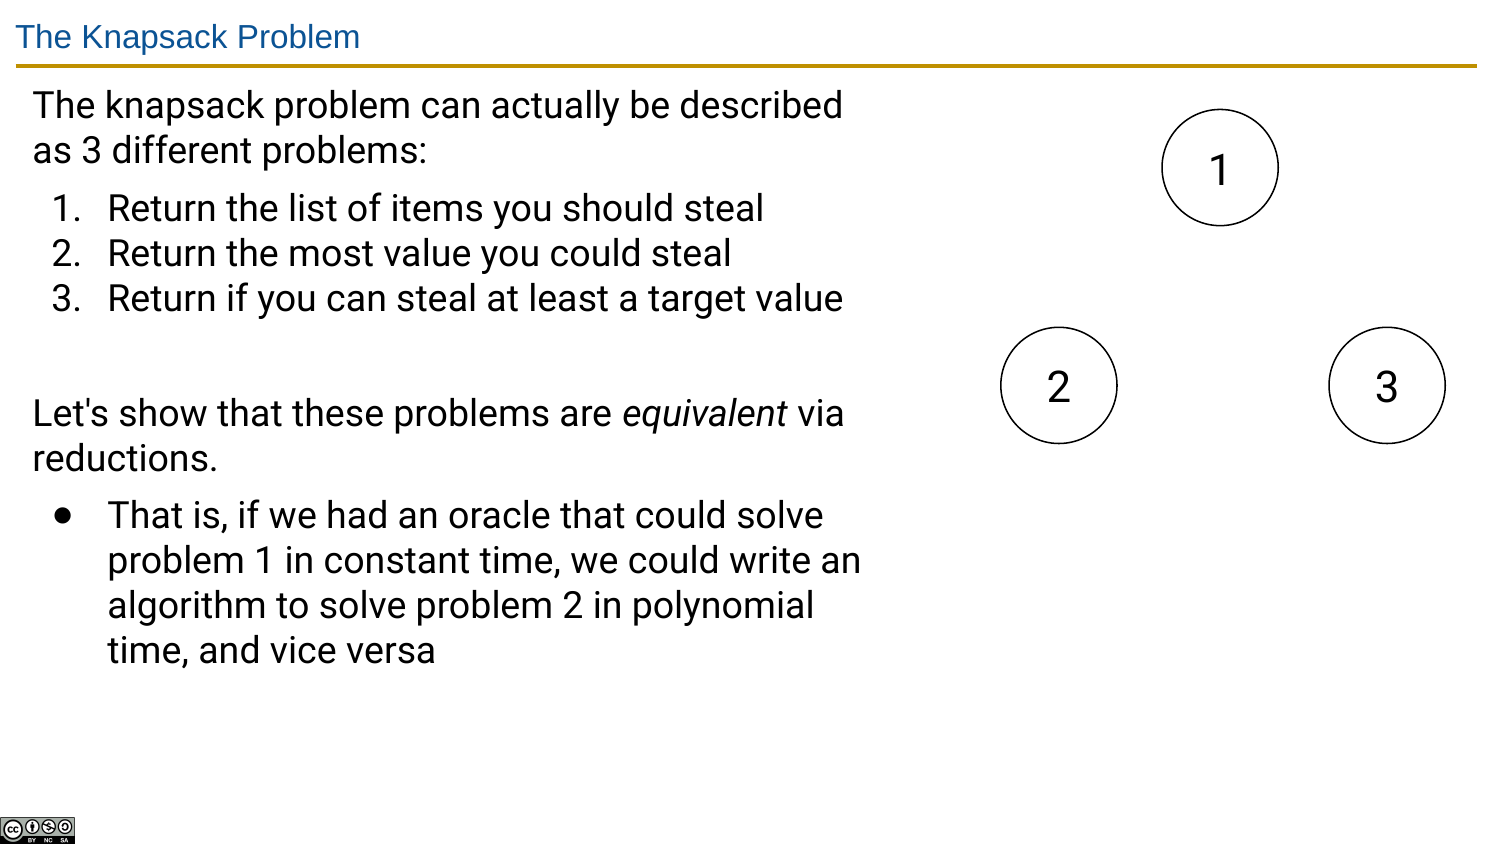

# The Knapsack Problem
The knapsack problem can actually be described as 3 different problems:
Return the list of items you should steal
Return the most value you could steal
Return if you can steal at least a target value

Let's show that these problems are equivalent via reductions.
That is, if we had an oracle that could solve problem 1 in constant time, we could write an algorithm to solve problem 2 in polynomial time, and vice versa
1
2
3